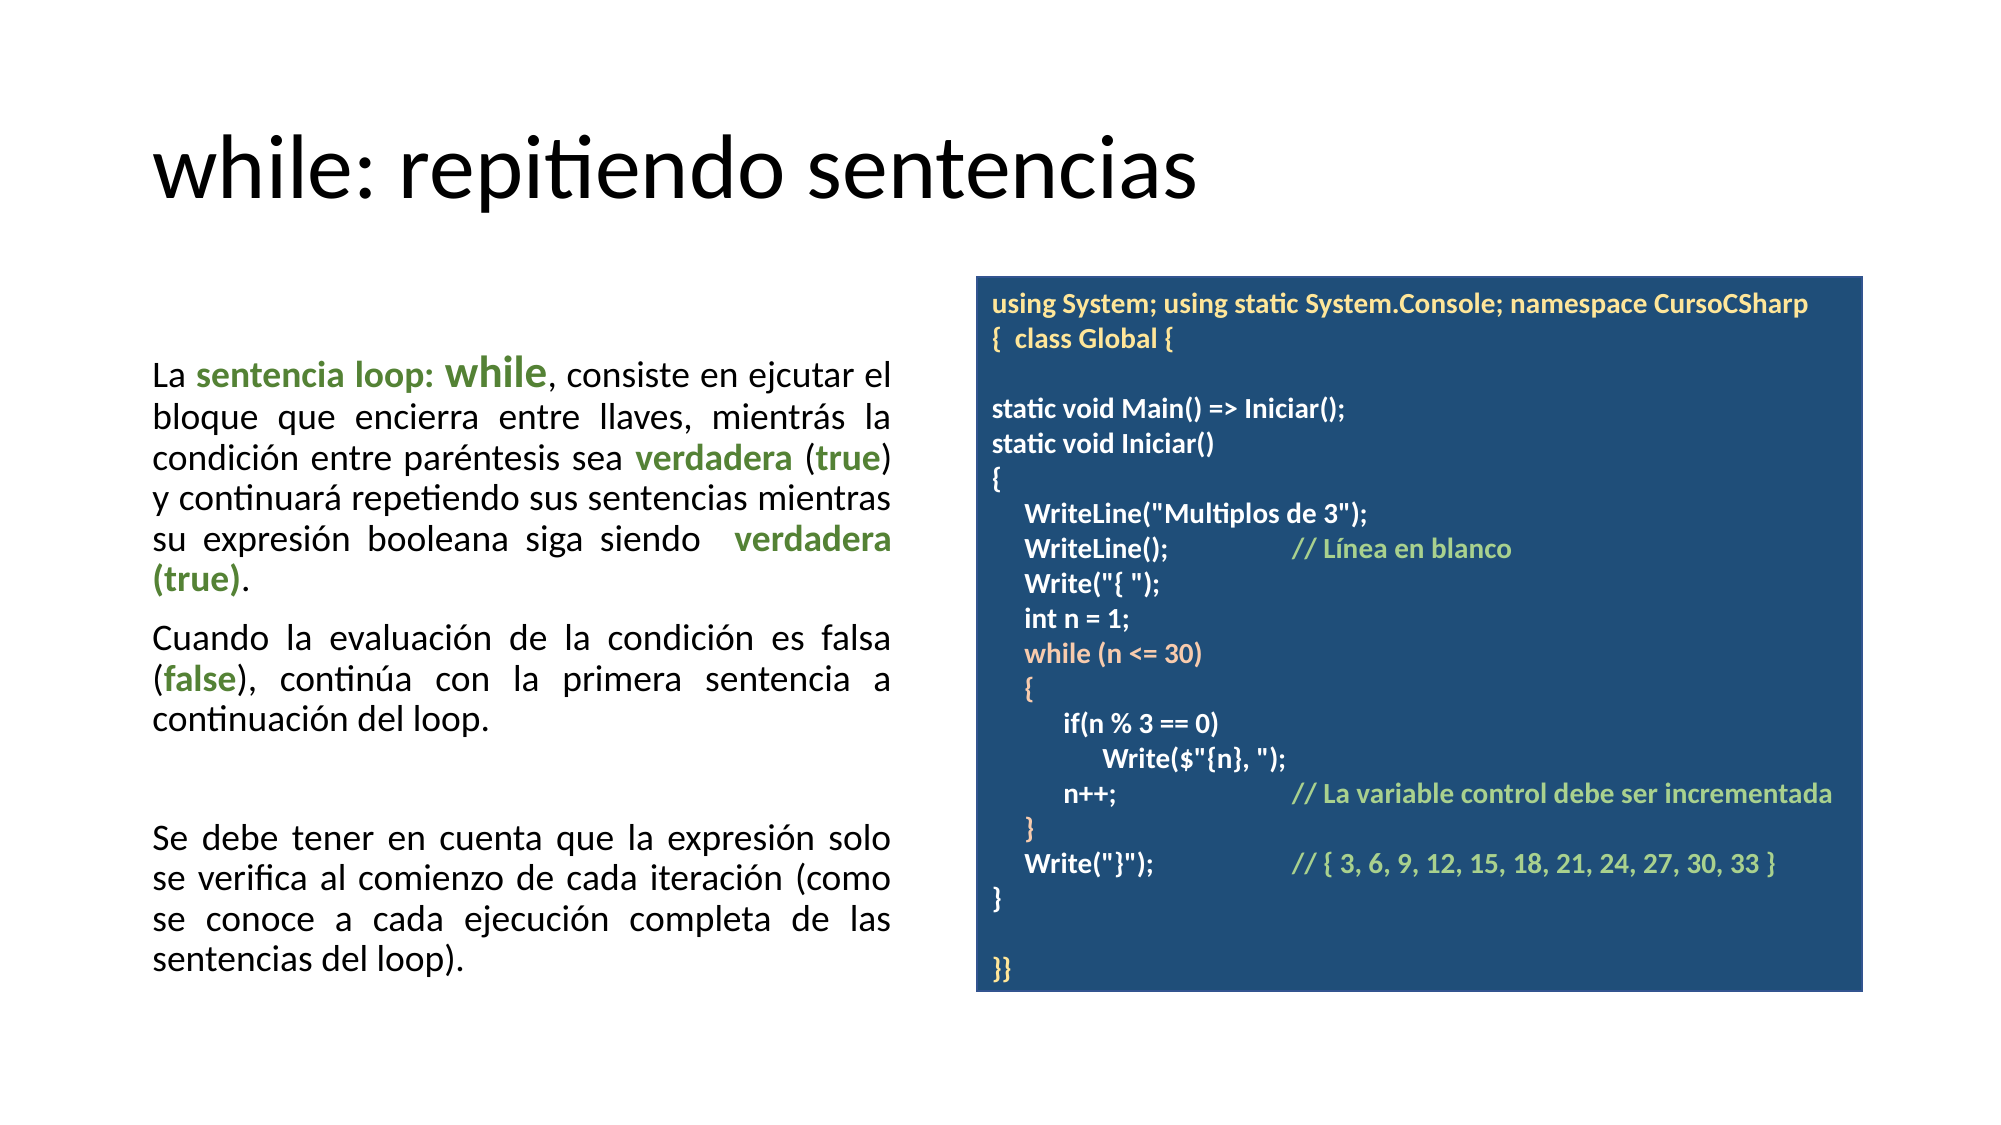

# while: repitiendo sentencias

La sentencia loop: while, consiste en ejcutar el bloque que encierra entre llaves, mientrás la condición entre paréntesis sea verdadera (true) y continuará repetiendo sus sentencias mientras su expresión booleana siga siendo  verdadera (true).
Cuando la evaluación de la condición es falsa (false), continúa con la primera sentencia a continuación del loop.

Se debe tener en cuenta que la expresión solo se verifica al comienzo de cada iteración (como se conoce a cada ejecución completa de las sentencias del loop).

using System; using static System.Console; namespace CursoCSharp {  class Global {

static void Main() => Iniciar();
static void Iniciar()
{
     WriteLine("Multiplos de 3");
     WriteLine();     	// Línea en blanco
     Write("{ ");
     int n = 1;
     while (n <= 30)
     {
           if(n % 3 == 0)
                 Write($"{n}, ");
           n++; 		// La variable control debe ser incrementada
     }
     Write("}"); 	// { 3, 6, 9, 12, 15, 18, 21, 24, 27, 30, 33 }
}

}}